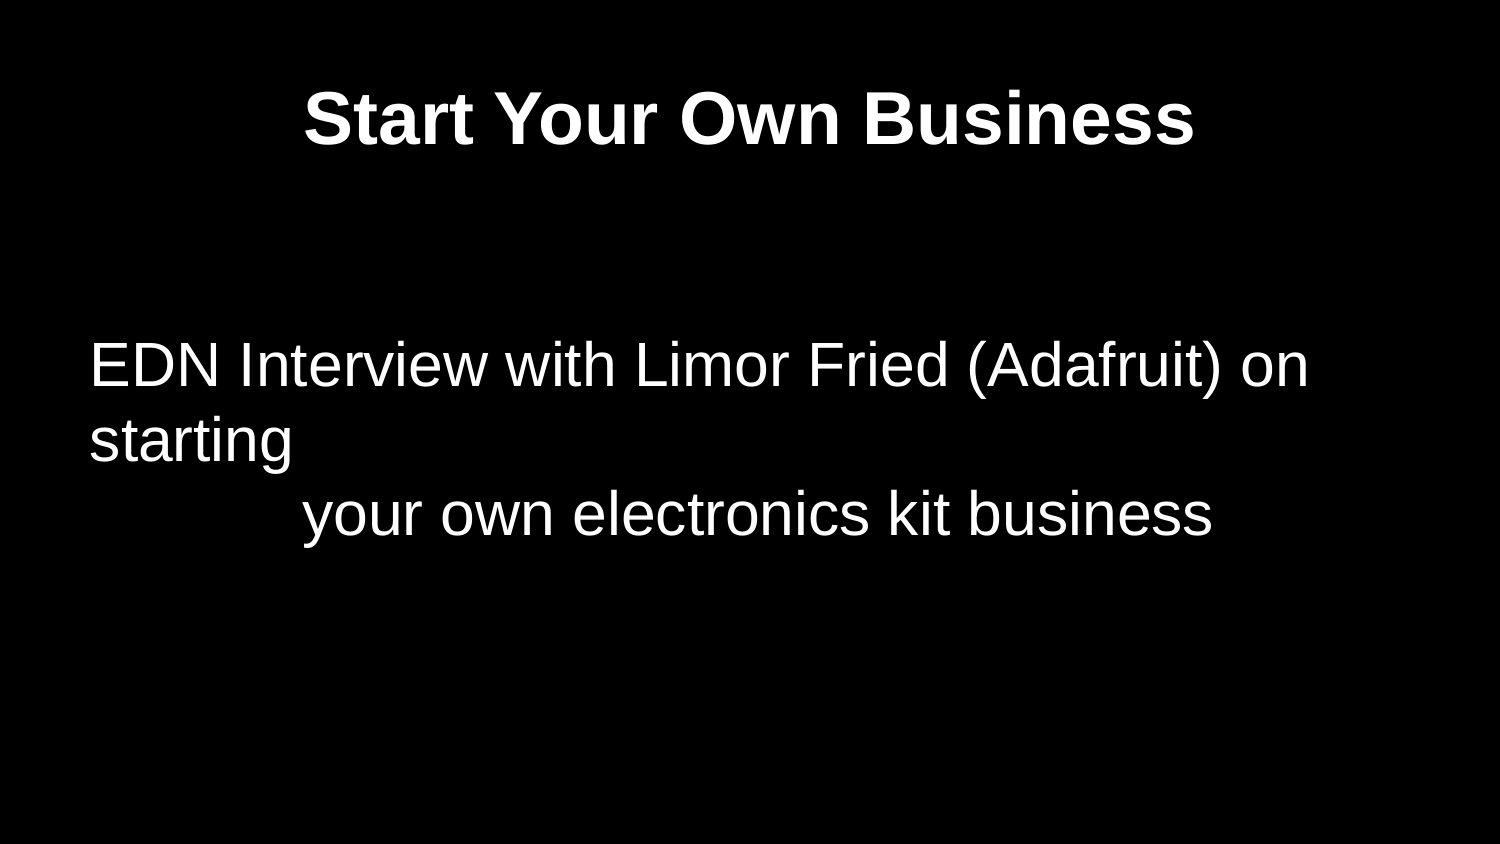

Start Your Own Business
EDN Interview with Limor Fried (Adafruit) on starting
 your own electronics kit business